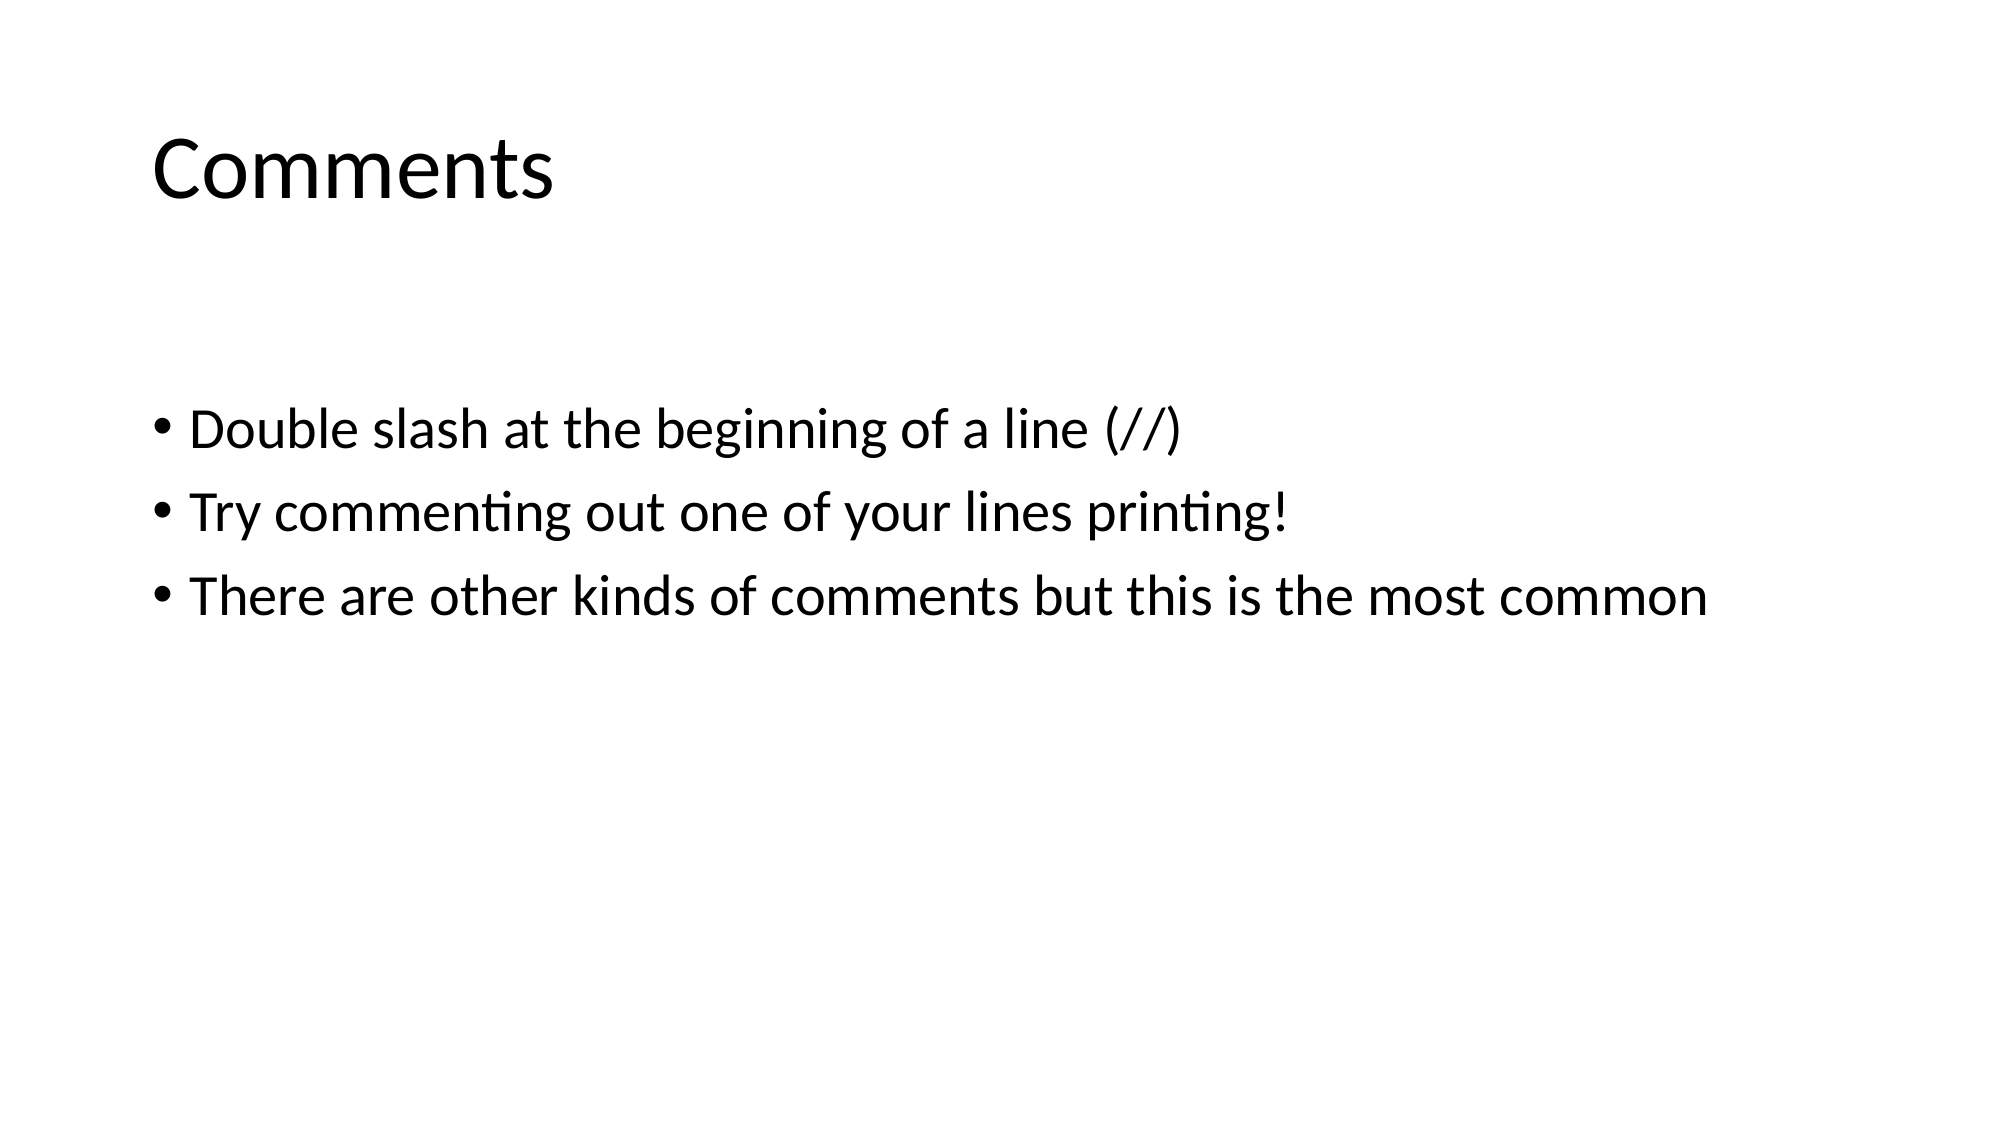

# Comments

Double slash at the beginning of a line (//)
Try commenting out one of your lines printing!
There are other kinds of comments but this is the most common